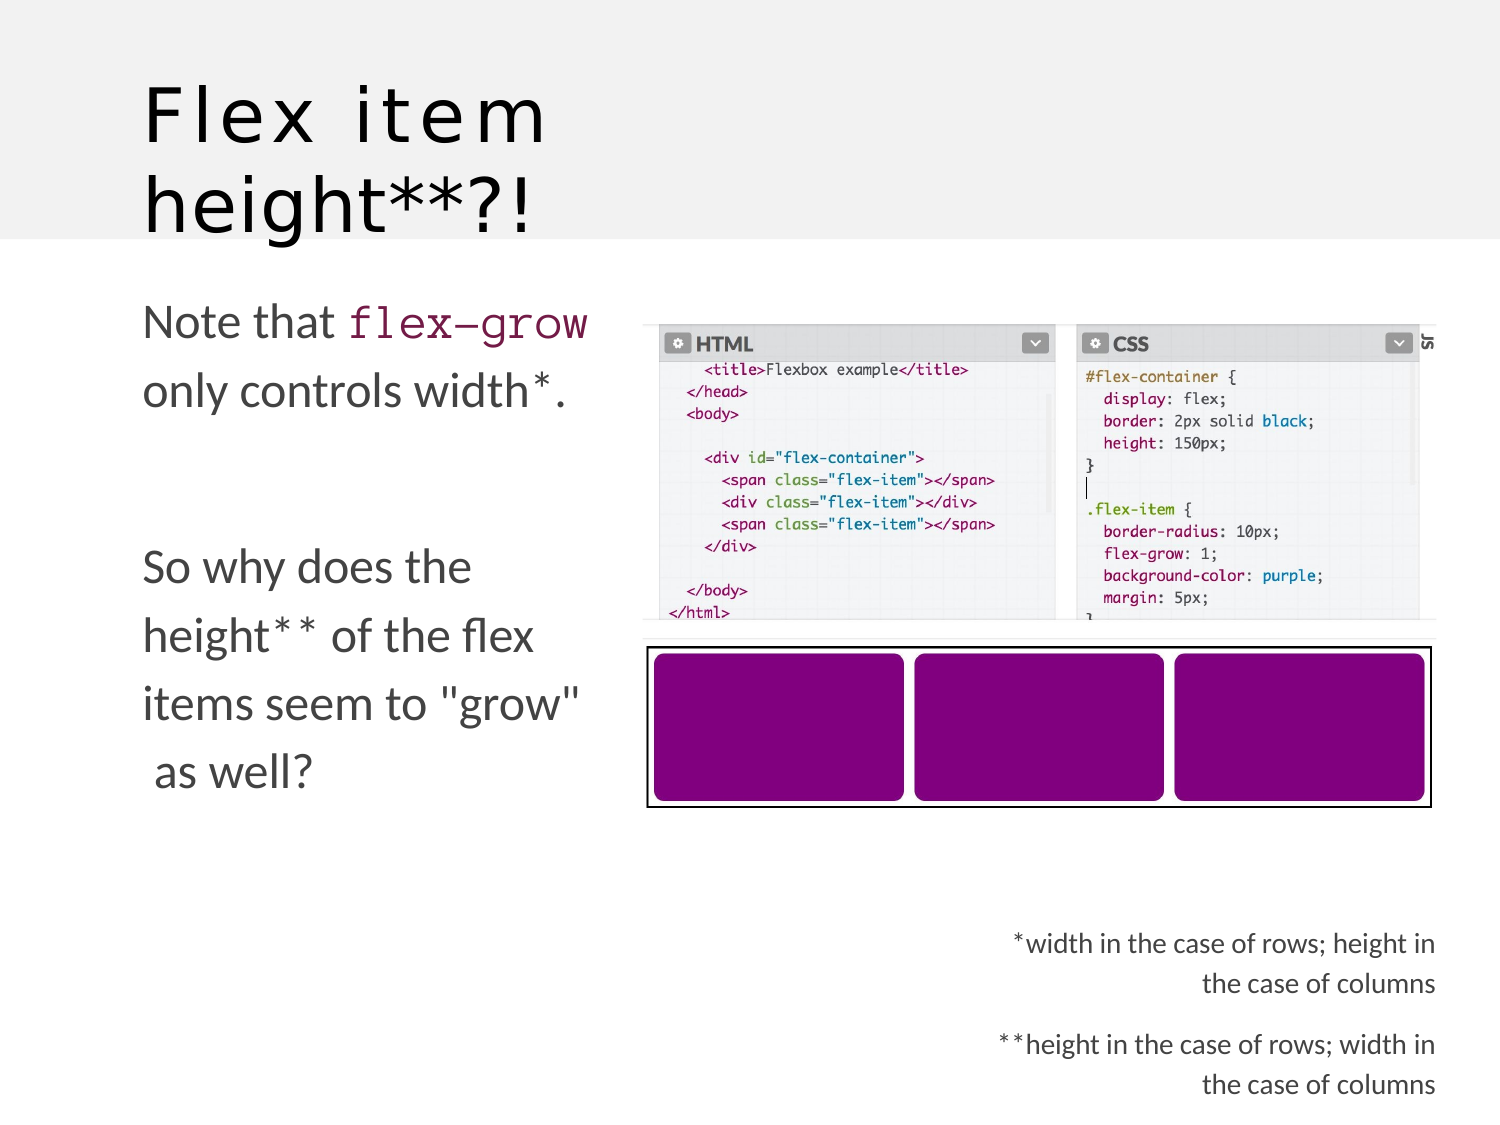

# Flex item height**?!
Note that flex-grow
only controls width*.

So why does the  height** of the flex  items seem to "grow"  as well?

*width in the case of rows; height in
the case of columns

**height in the case of rows; width in
the case of columns